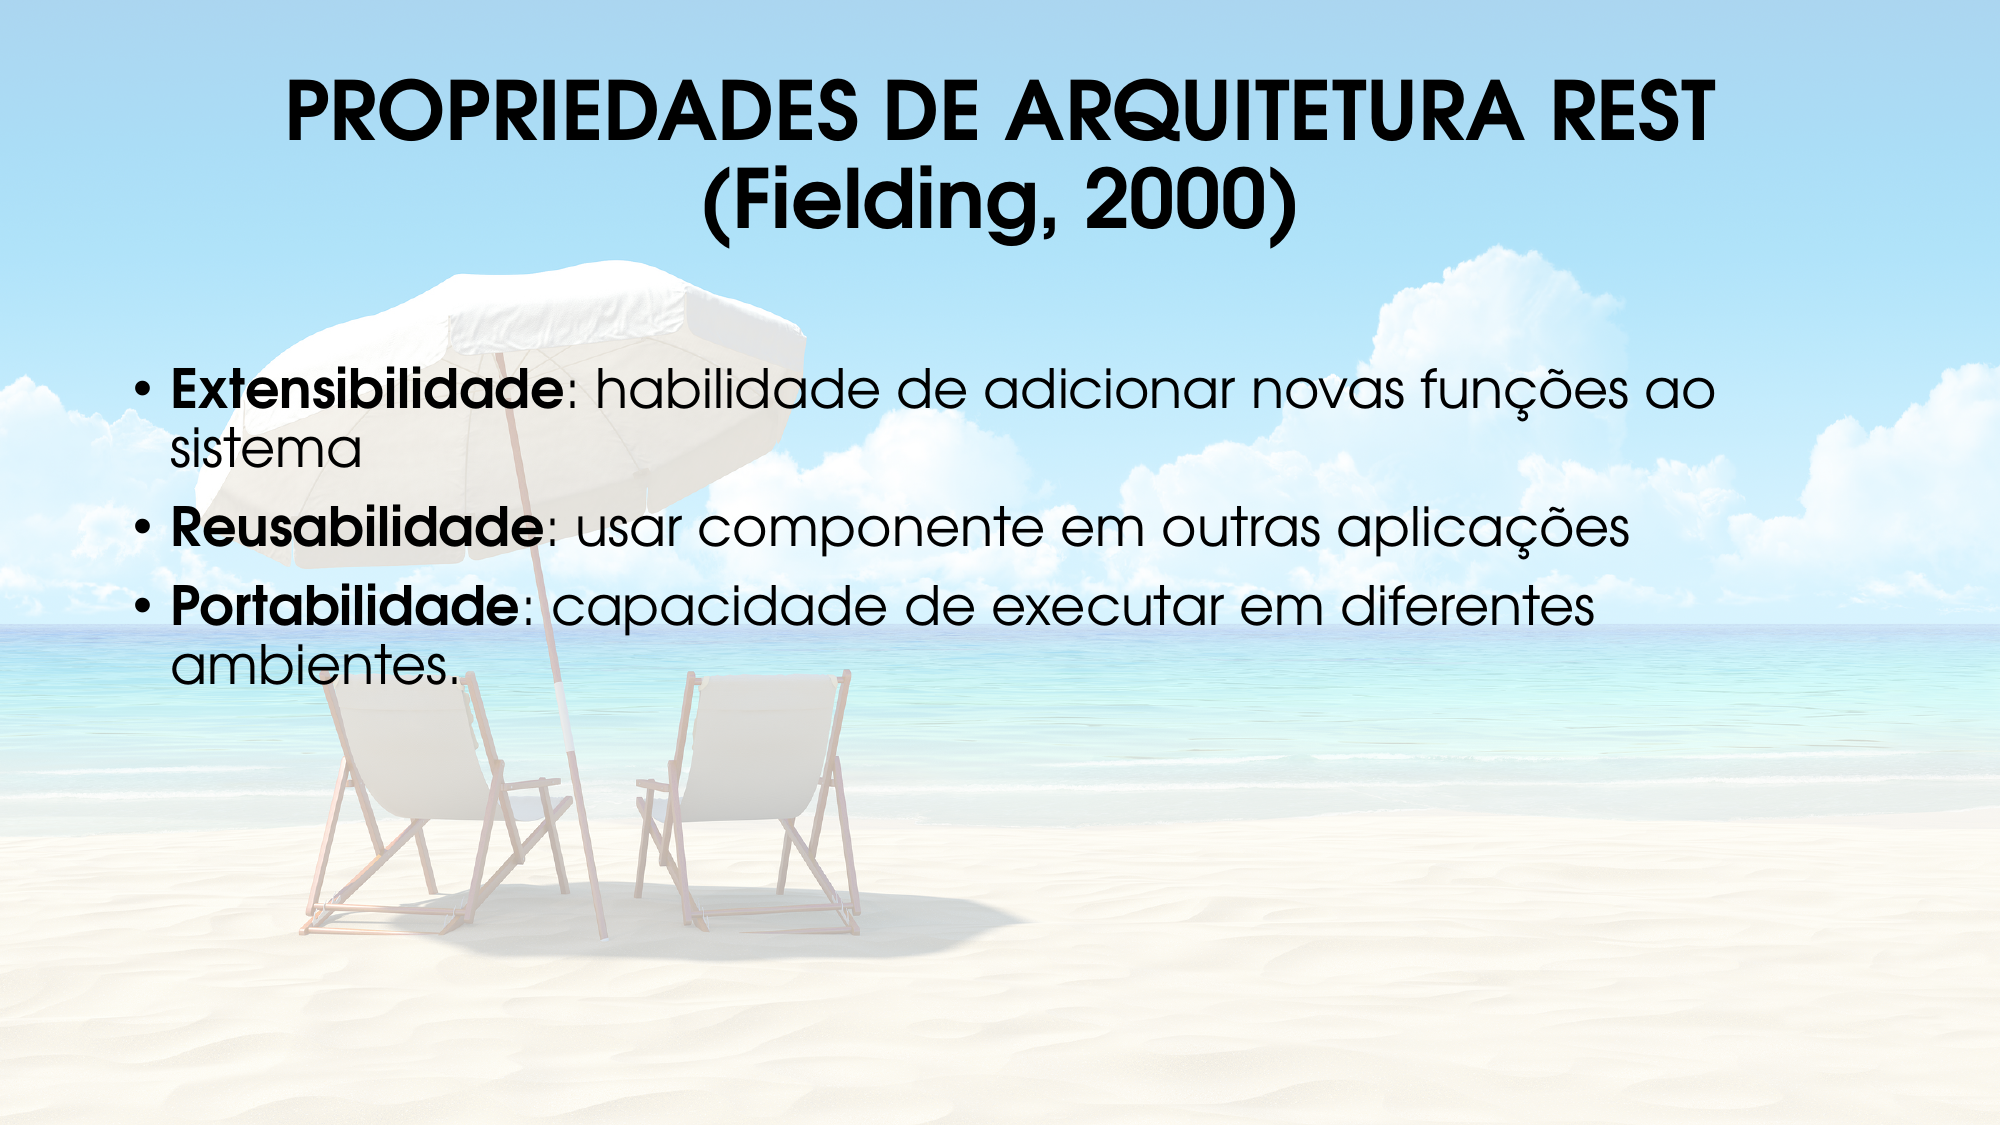

# Propriedades de arquitetura rest (Fielding, 2000)
31
Extensibilidade: habilidade de adicionar novas funções ao sistema
Reusabilidade: usar componente em outras aplicações
Portabilidade: capacidade de executar em diferentes ambientes.